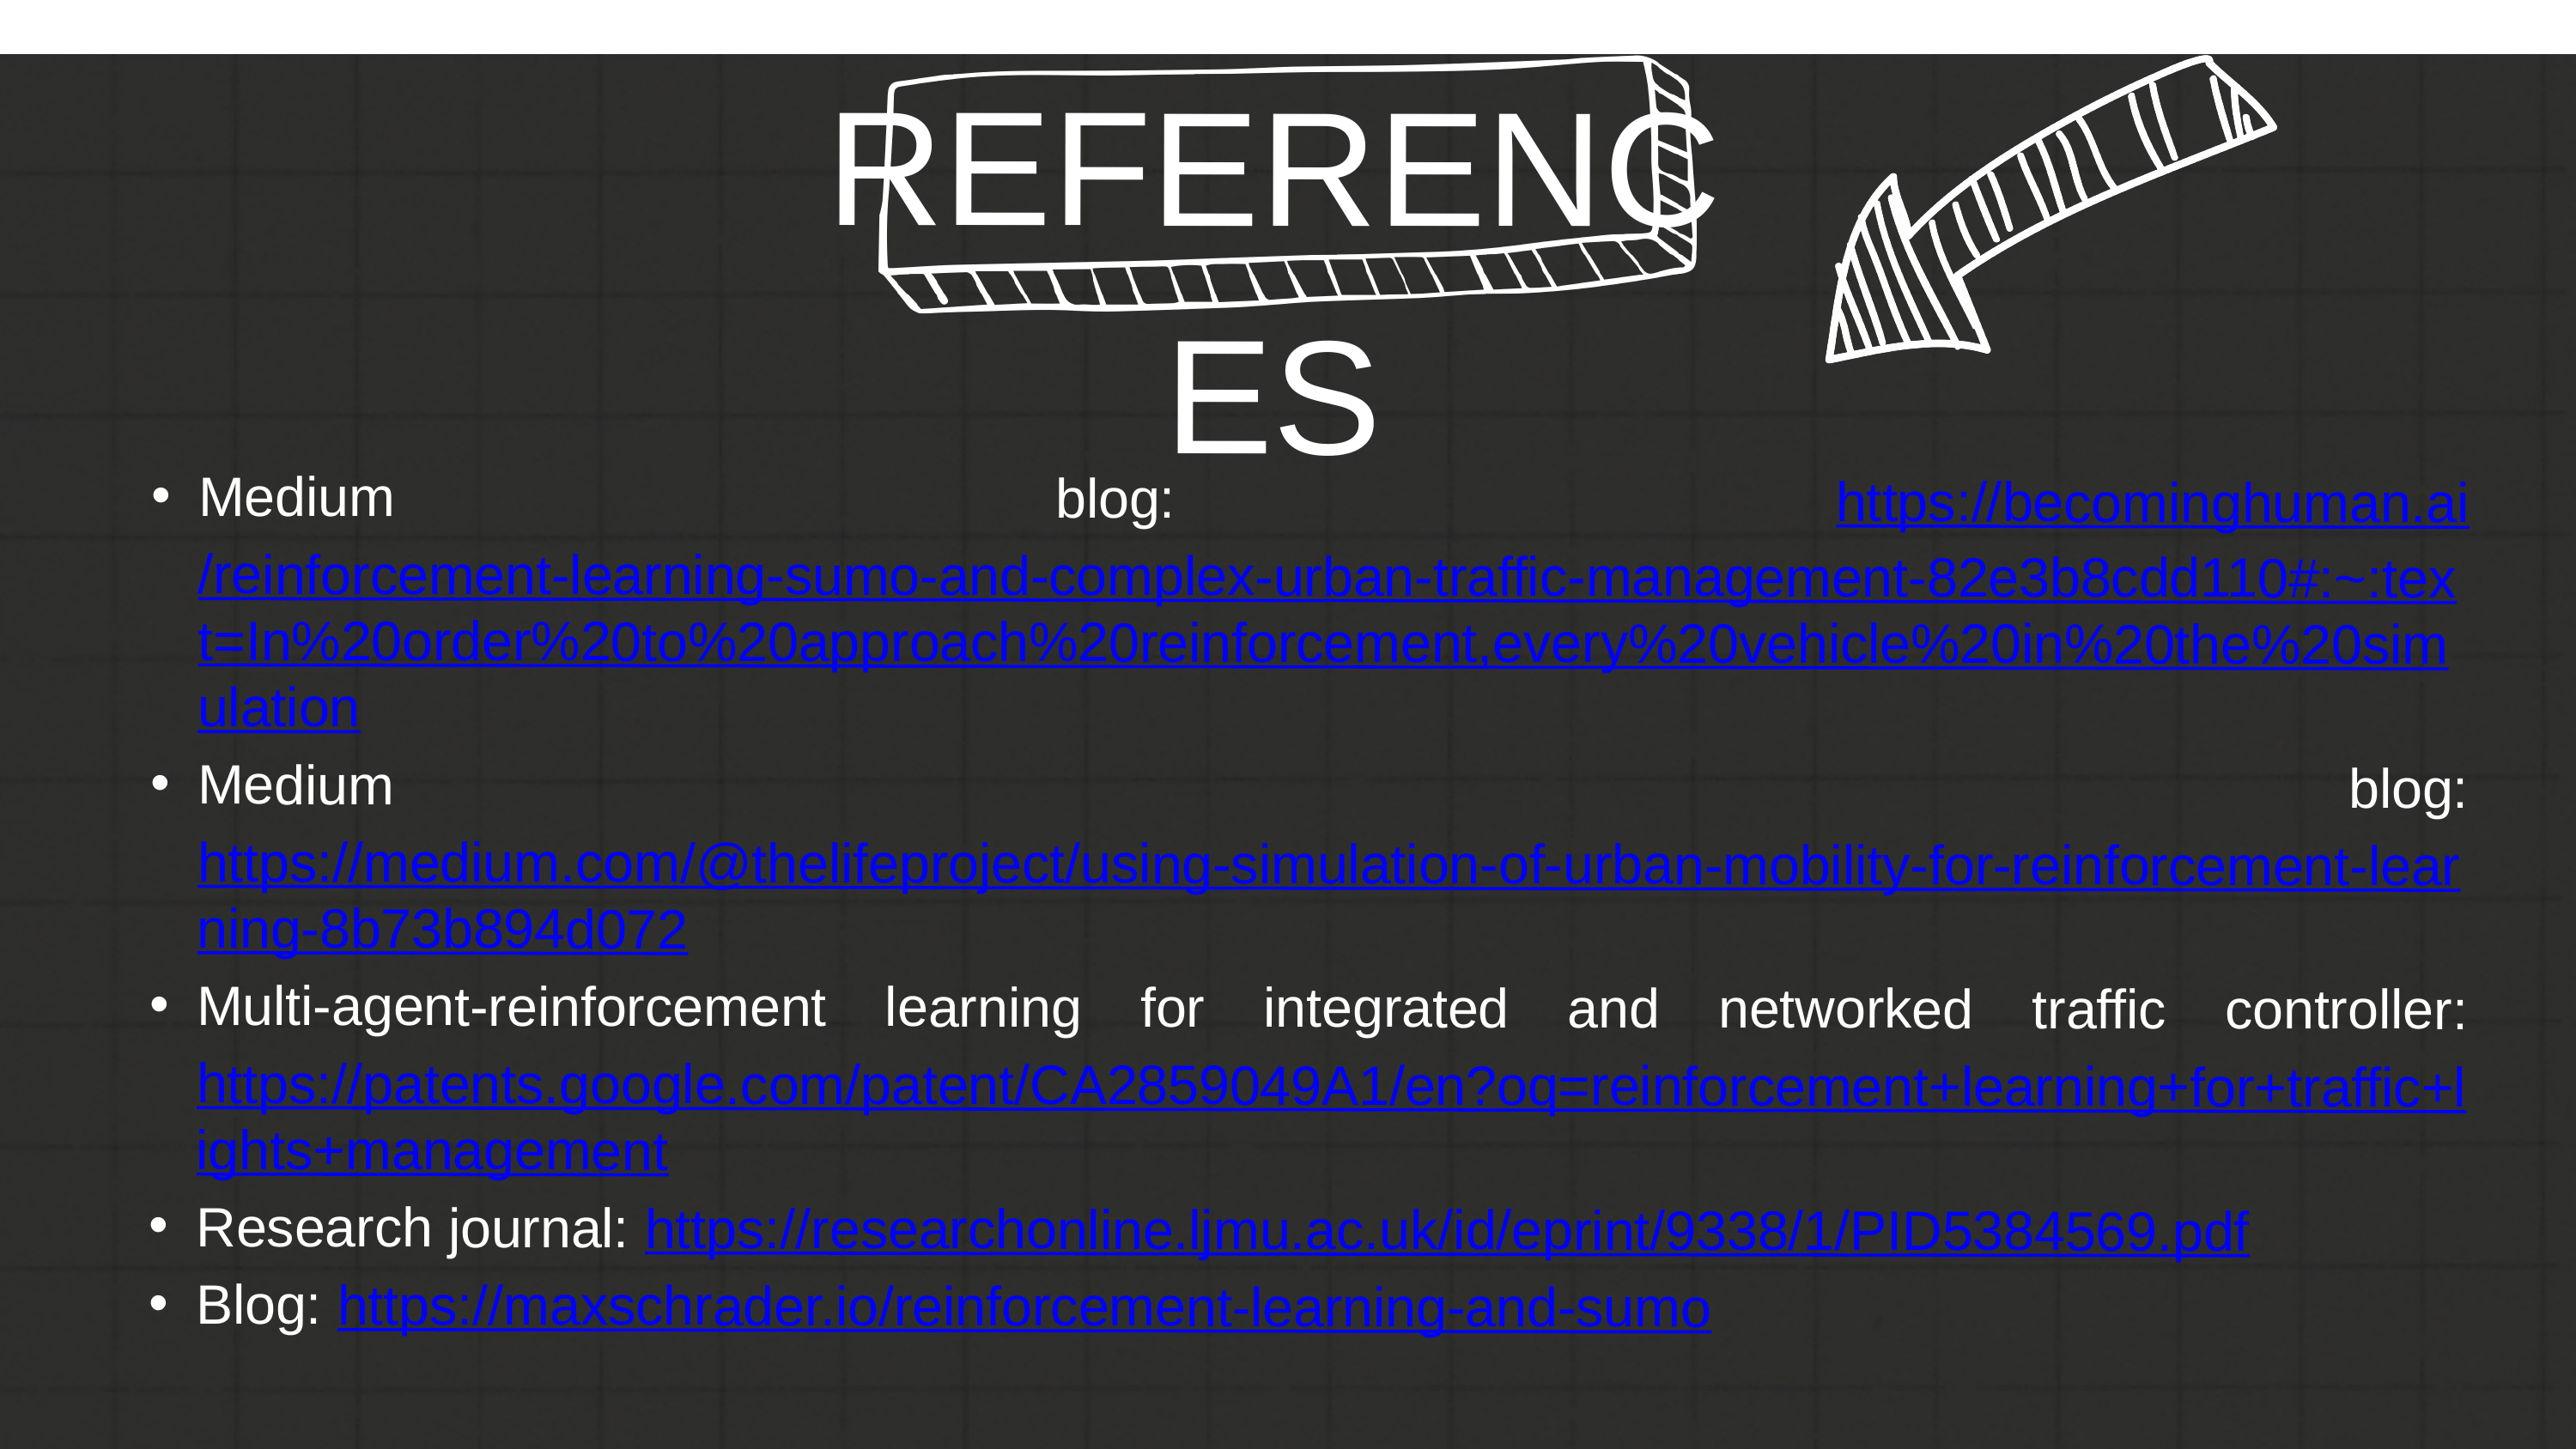

REFERENCES

Medium blog: https://becominghuman.ai/reinforcement-learning-sumo-and-complex-urban-traffic-management-82e3b8cdd110#:~:text=In%20order%20to%20approach%20reinforcement,every%20vehicle%20in%20the%20simulation
Medium blog: https://medium.com/@thelifeproject/using-simulation-of-urban-mobility-for-reinforcement-learning-8b73b894d072
Multi-agent-reinforcement learning for integrated and networked traffic controller: https://patents.google.com/patent/CA2859049A1/en?oq=reinforcement+learning+for+traffic+lights+management
Research journal: https://researchonline.ljmu.ac.uk/id/eprint/9338/1/PID5384569.pdf
Blog: https://maxschrader.io/reinforcement-learning-and-sumo